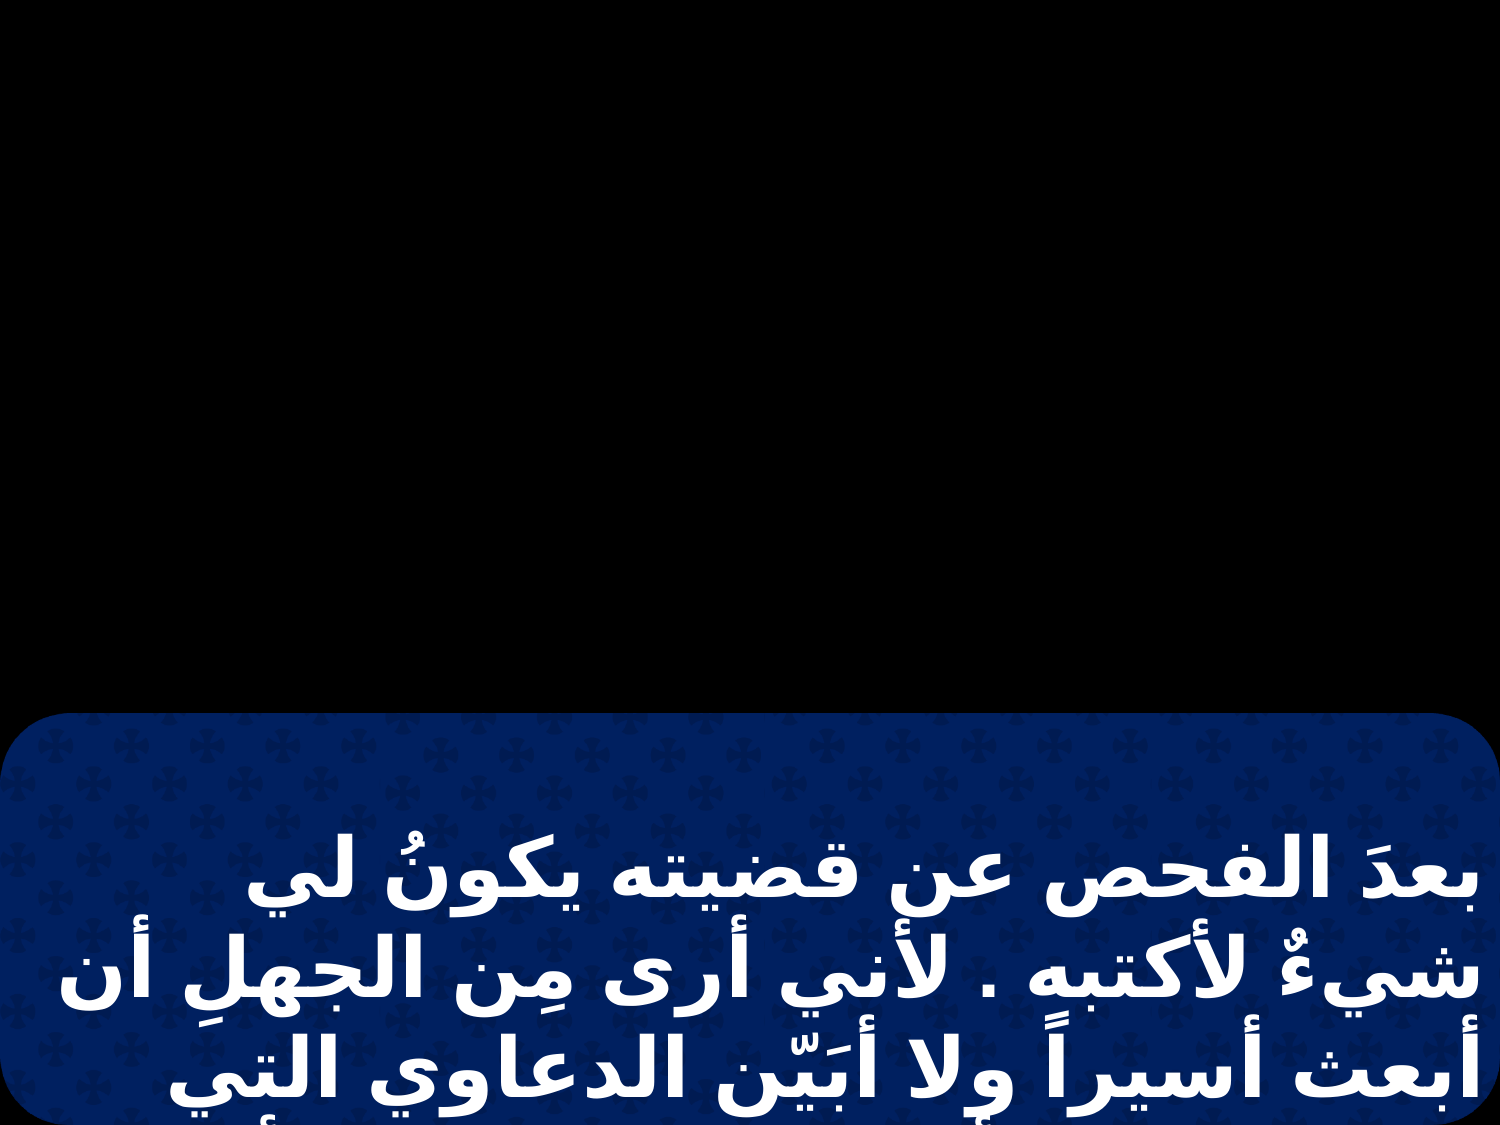

بعدَ الفحص عن قضيته يكونُ لي شيءٌ لأكتبه . لأني أرى مِن الجهلِ أن أبعث أسيراً ولا أبَيّن الدعاوي التي عليه . فقالَ أغريباس لبولس مأذونٌ لكَ أن تجيبَ عن